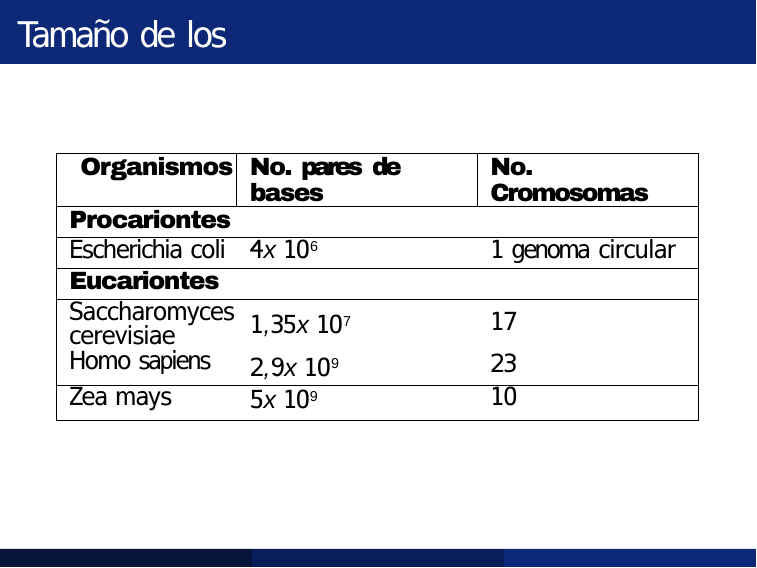

Tamaño de los genomas
| Organismos | No. pares de bases | No. Cromosomas |
| --- | --- | --- |
| Procariontes |  |  |
| Escherichia coli | 4x 106 | 1 genoma circular |
| Eucariontes |  |  |
| Saccharomyces cerevisiae Homo sapiens | 1,35x 107 2,9x 109 | 17 23 |
| Zea mays | 5x 109 | 10 |